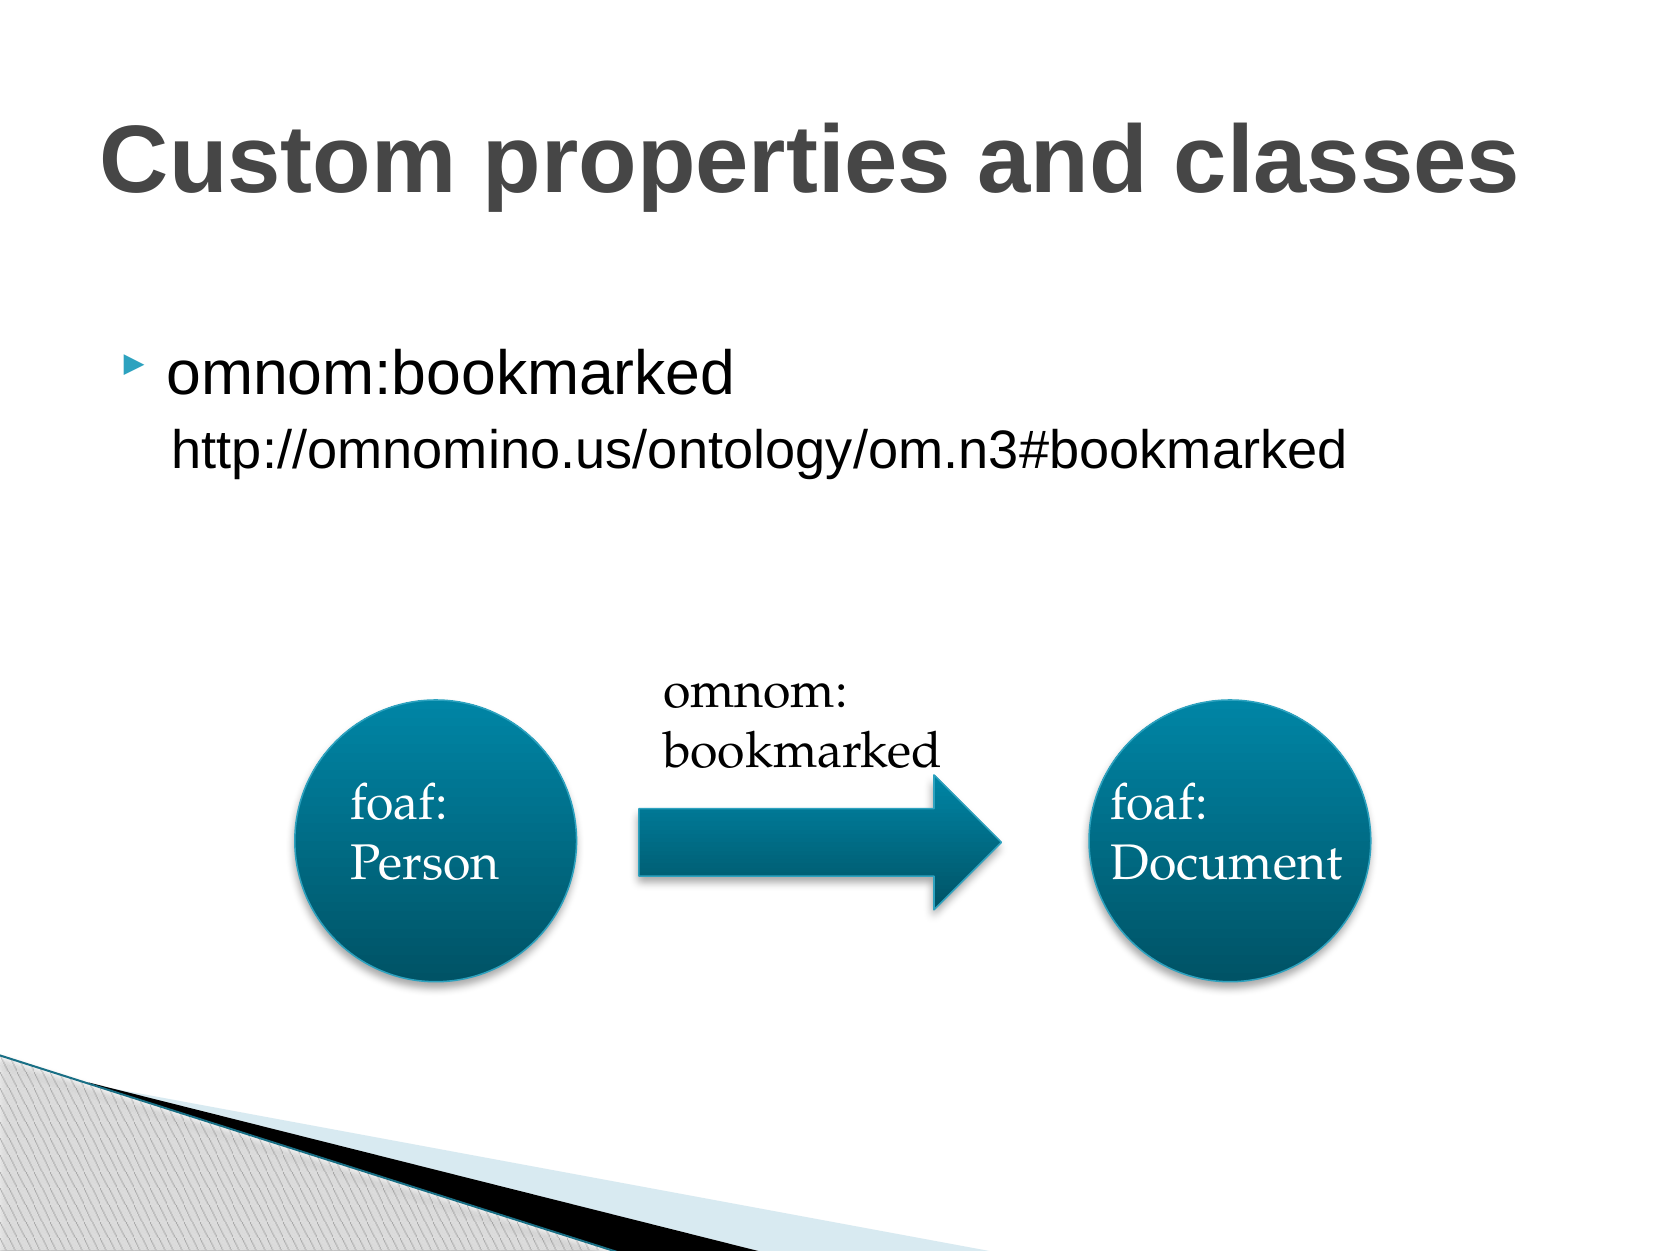

# Custom properties and classes
omnom:bookmarked
http://omnomino.us/ontology/om.n3#bookmarked
omnom:
bookmarked

foaf:
Person

foaf:
Document